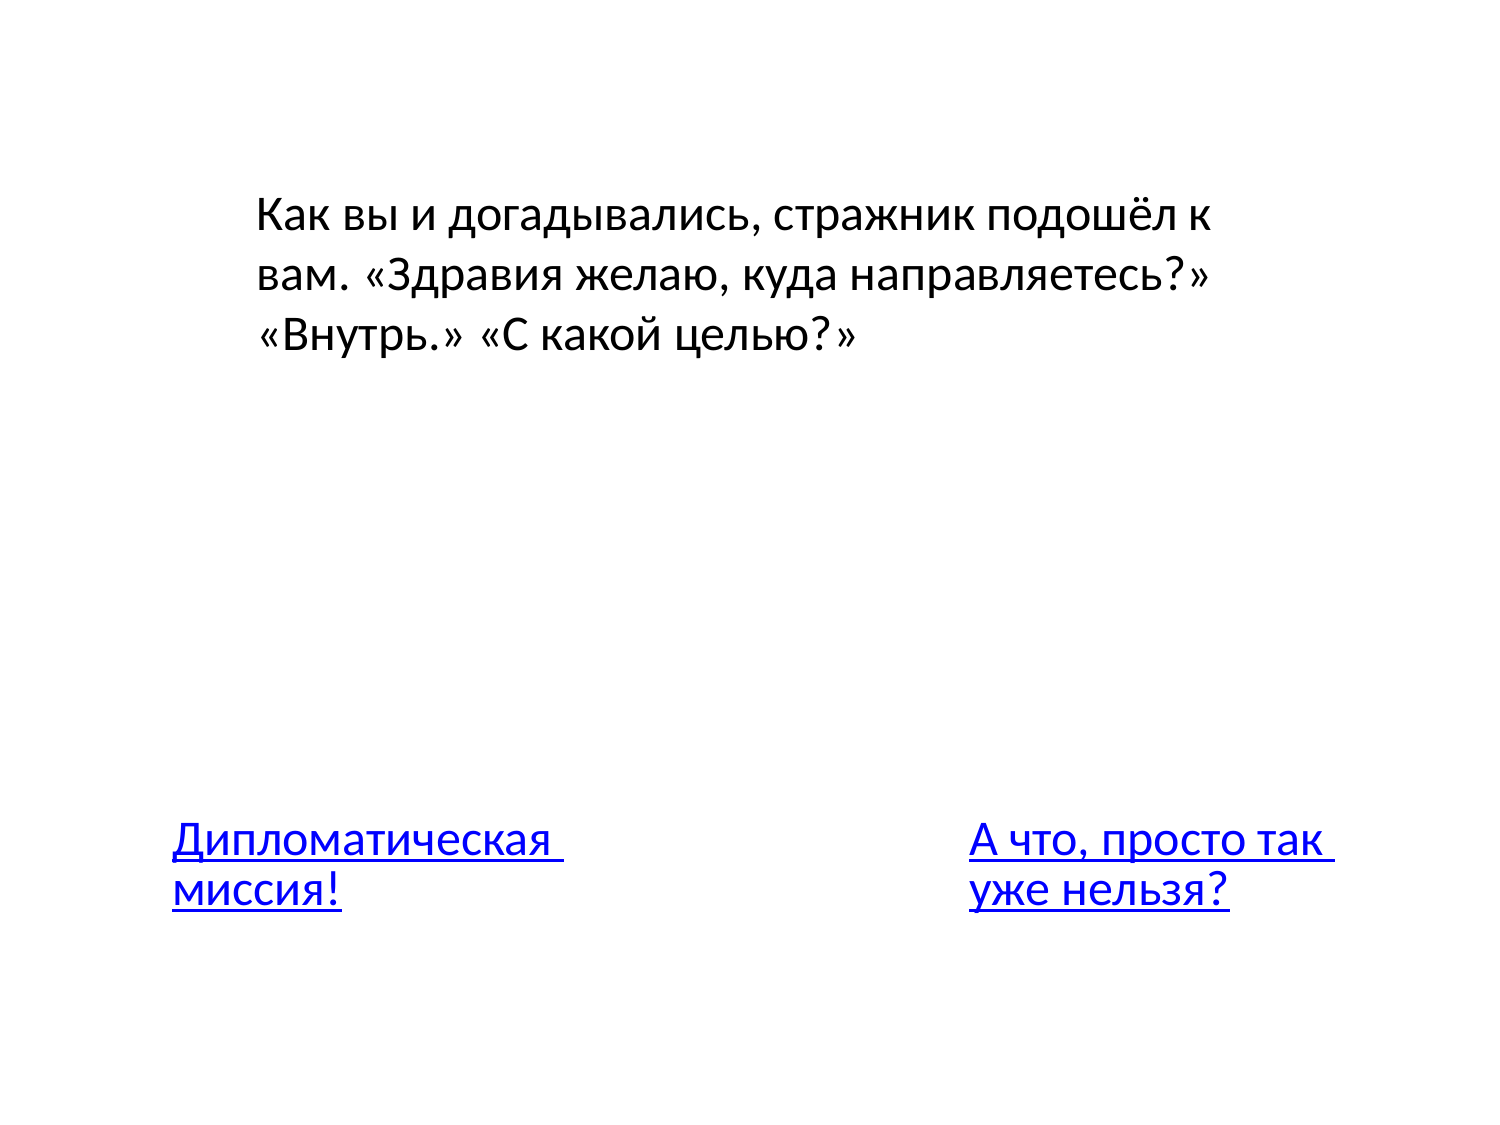

Как вы и догадывались, стражник подошёл к вам. «Здравия желаю, куда направляетесь?» «Внутрь.» «С какой целью?»
Дипломатическая миссия!
А что, просто так уже нельзя?